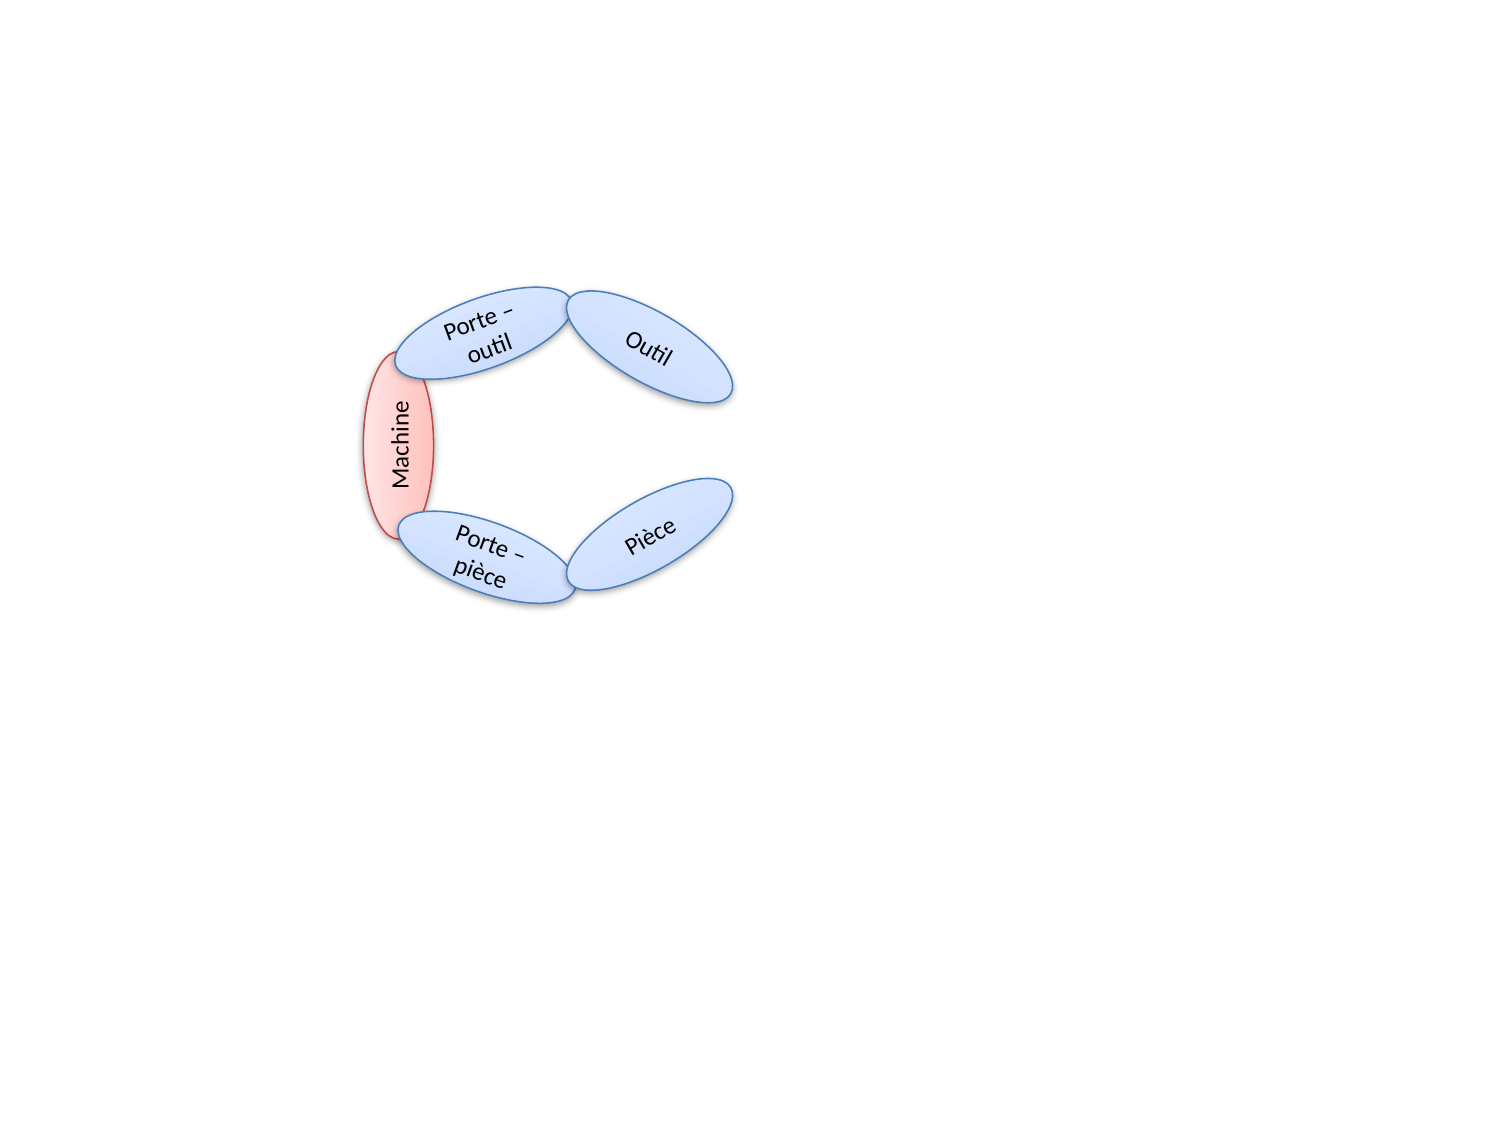

Porte – outil
Outil
Machine
Pièce
Porte – pièce